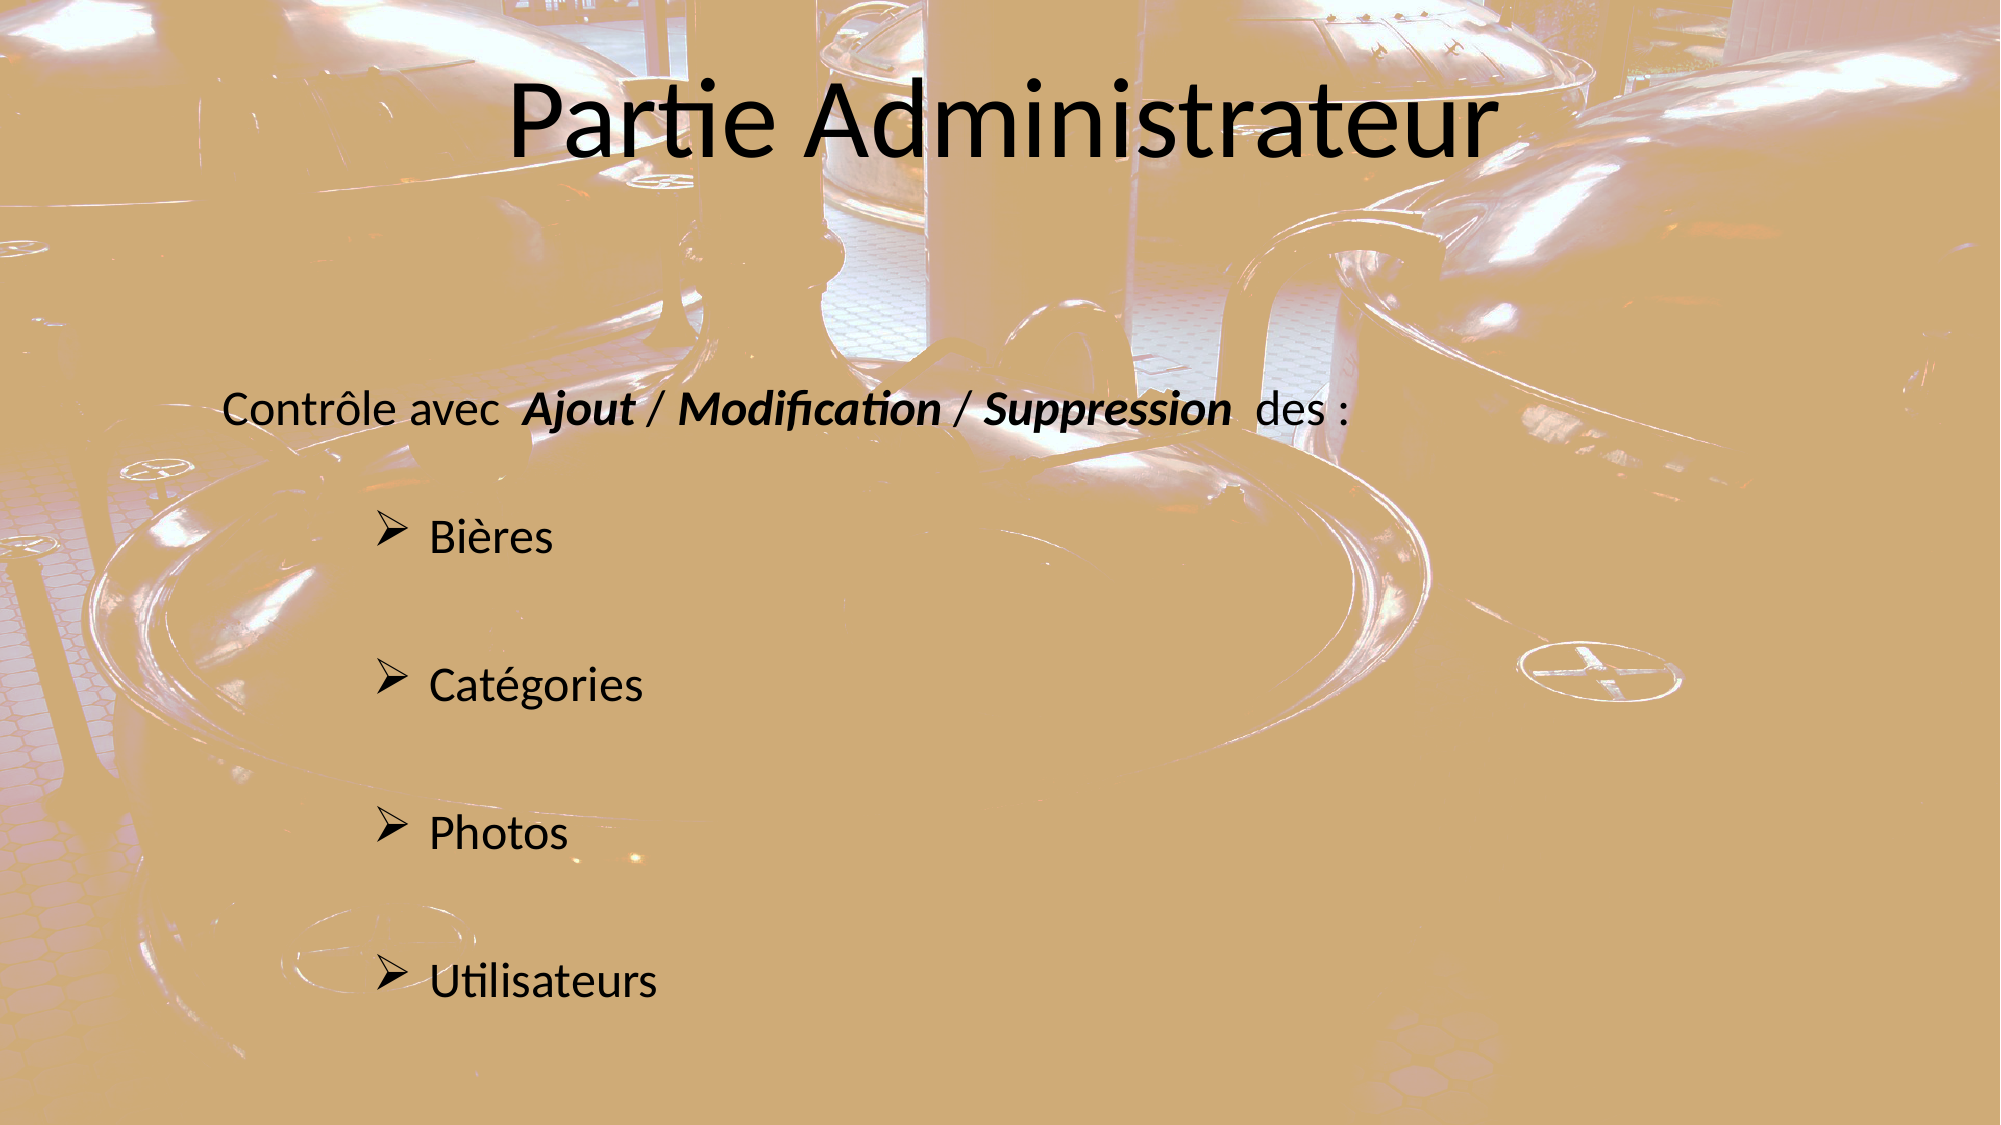

Partie Administrateur
Contrôle avec  Ajout / Modification / Suppression  des :

Bières

Catégories

Photos

Utilisateurs